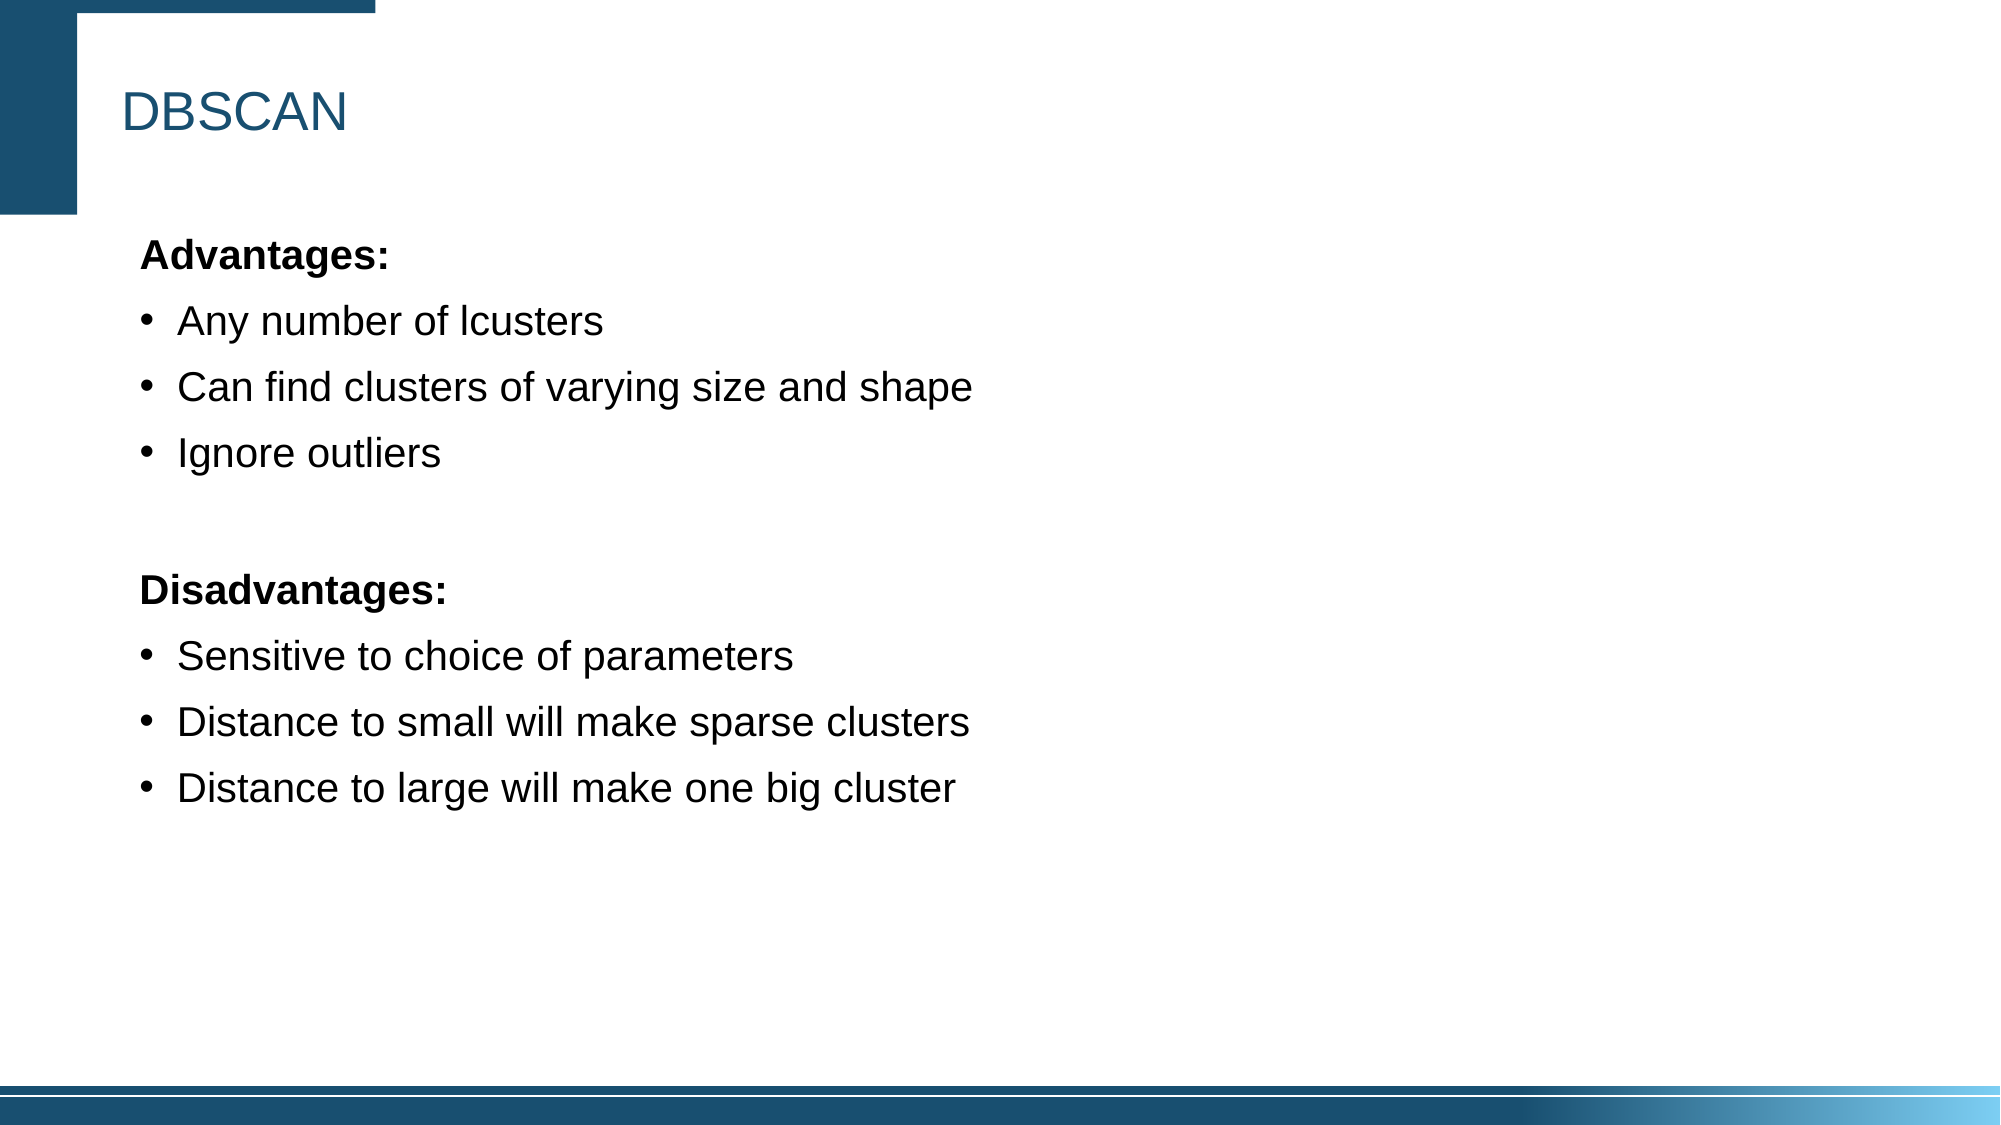

# Dbscan
Advantages:
Any number of lcusters
Can find clusters of varying size and shape
Ignore outliers

Disadvantages:
Sensitive to choice of parameters
Distance to small will make sparse clusters
Distance to large will make one big cluster